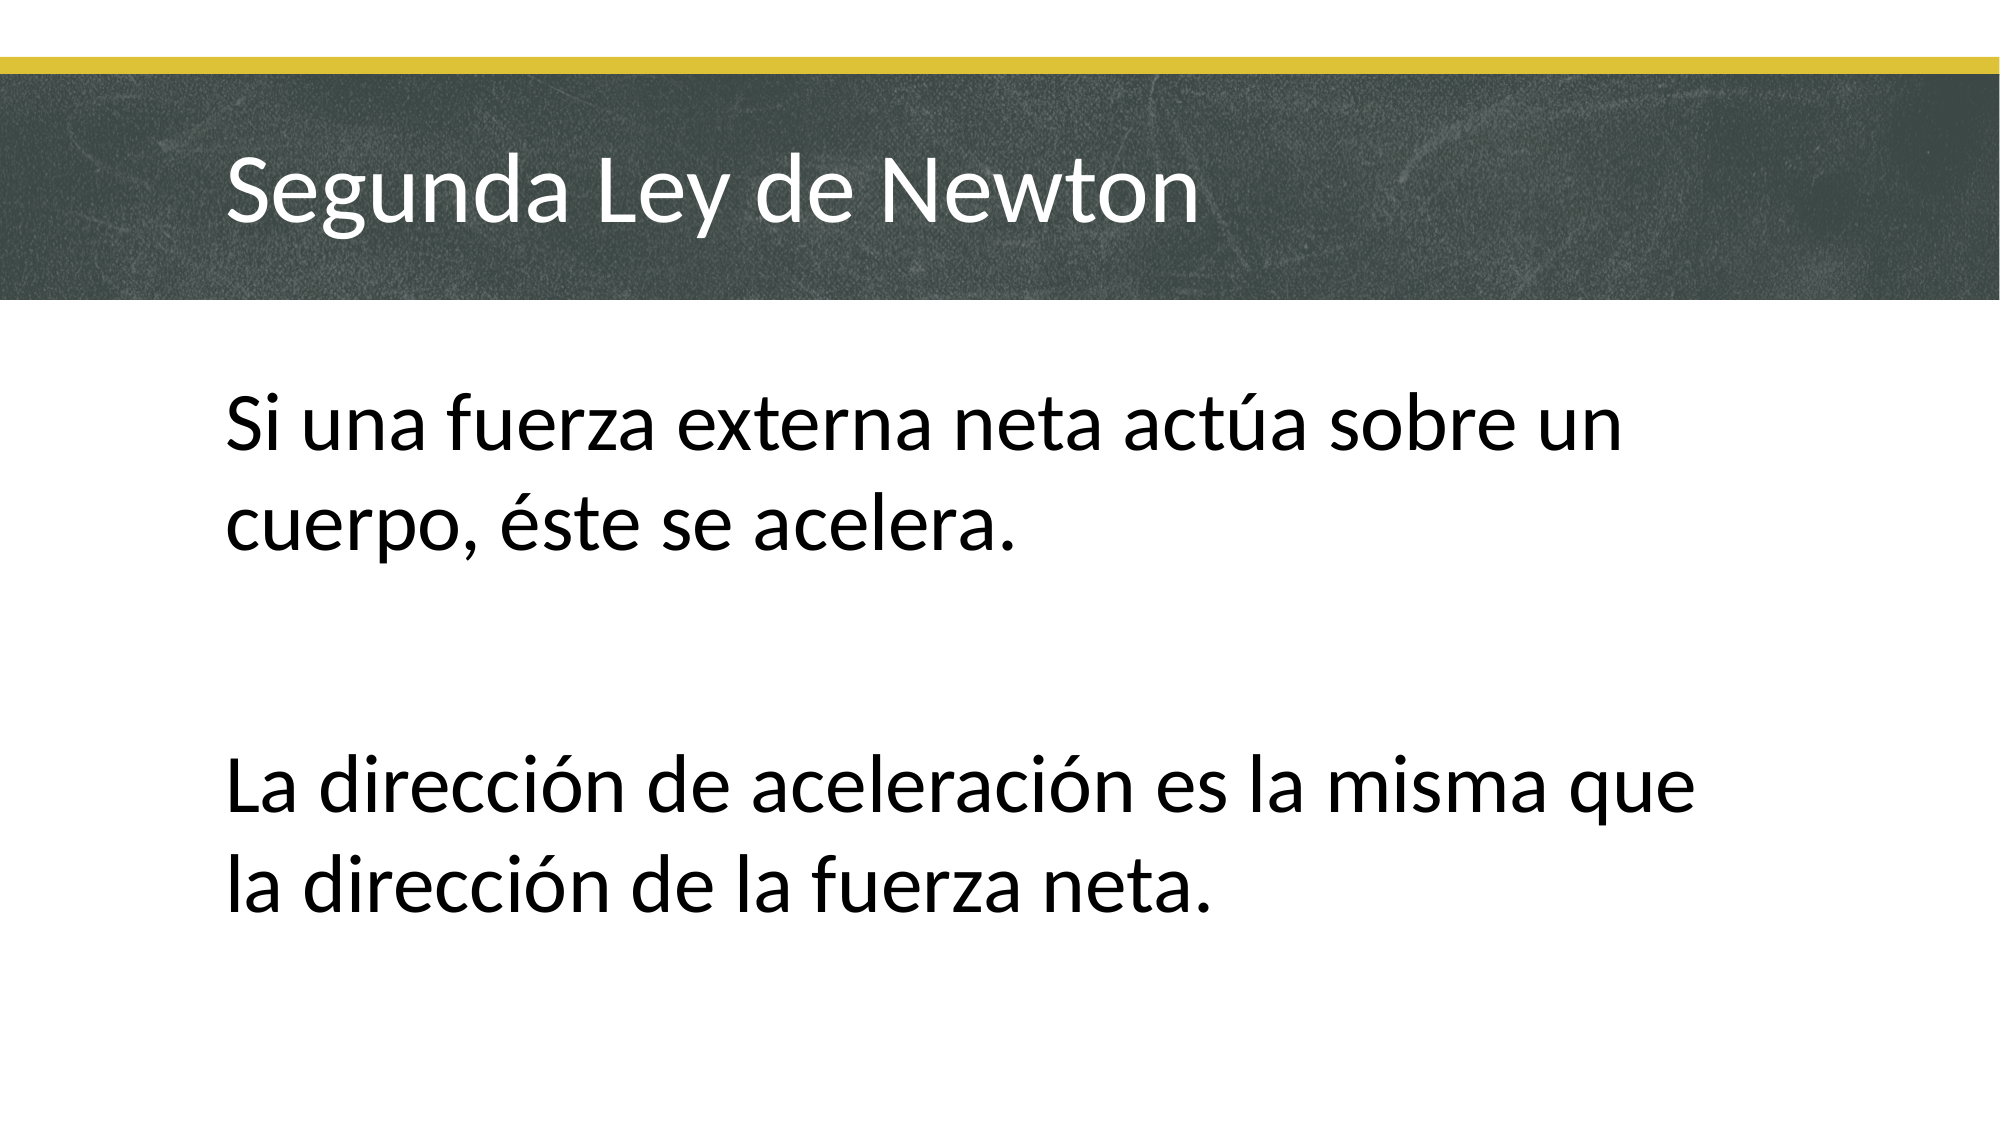

# Segunda Ley de Newton
Si una fuerza externa neta actúa sobre un cuerpo, éste se acelera.

La dirección de aceleración es la misma que la dirección de la fuerza neta.